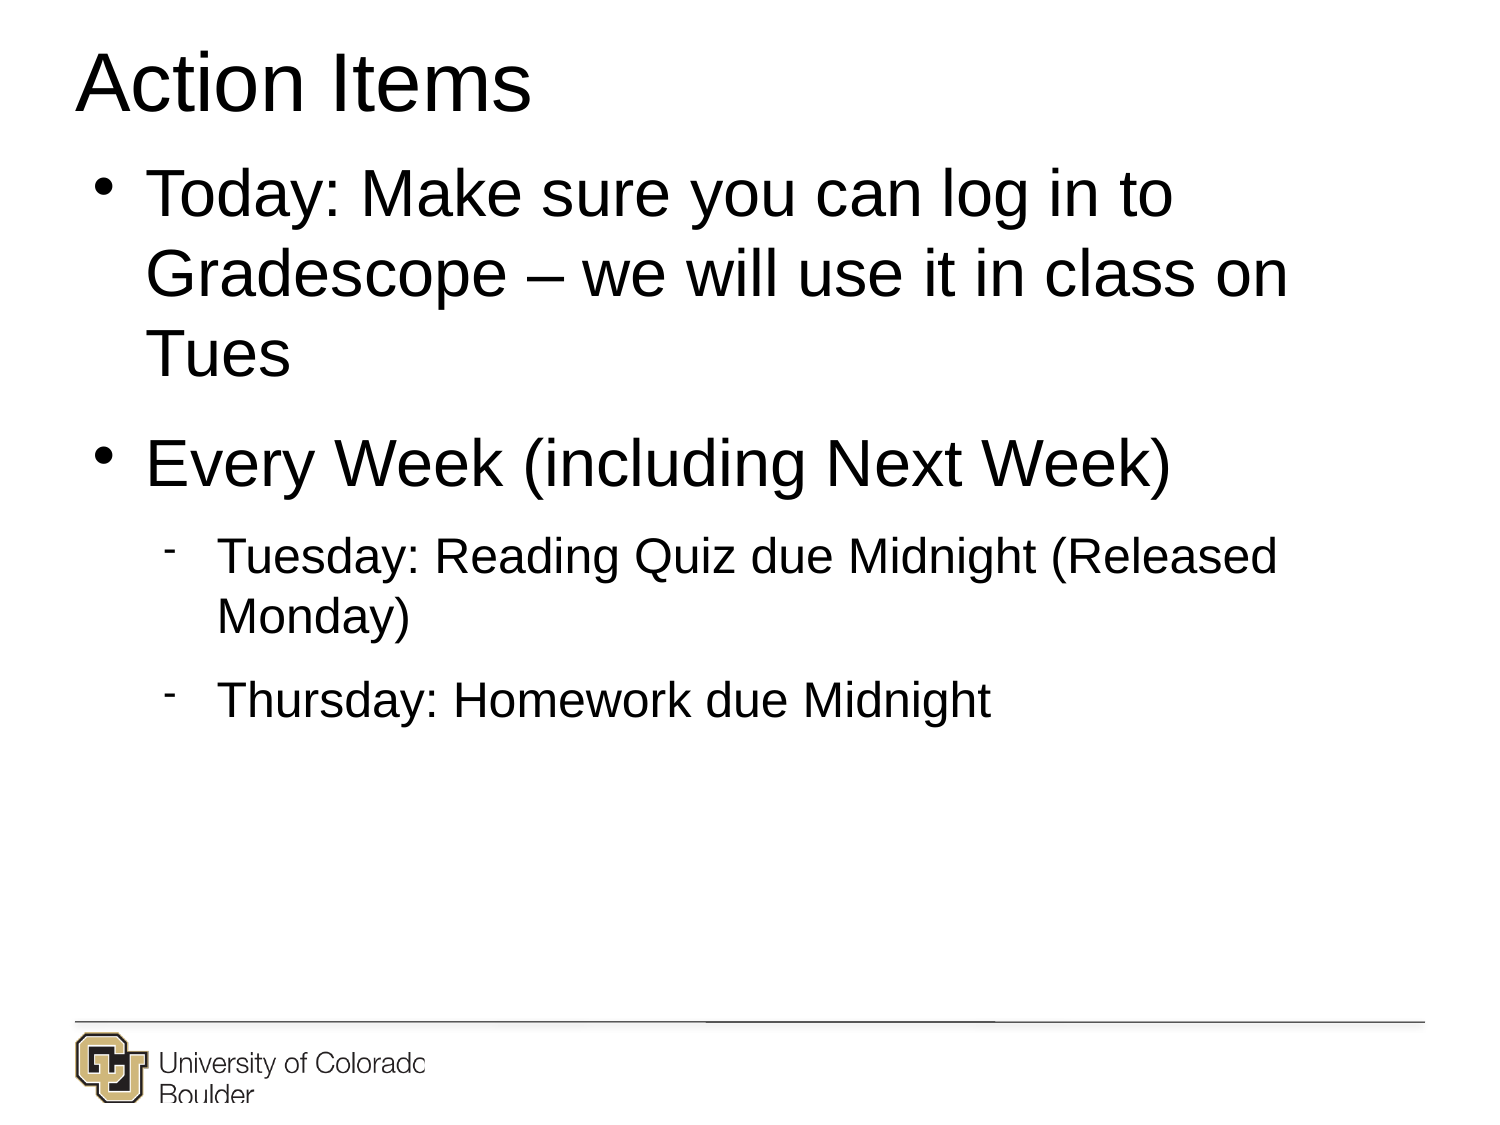

# Action Items
Today: Make sure you can log in to Gradescope – we will use it in class on Tues
Every Week (including Next Week)
Tuesday: Reading Quiz due Midnight (Released Monday)
Thursday: Homework due Midnight